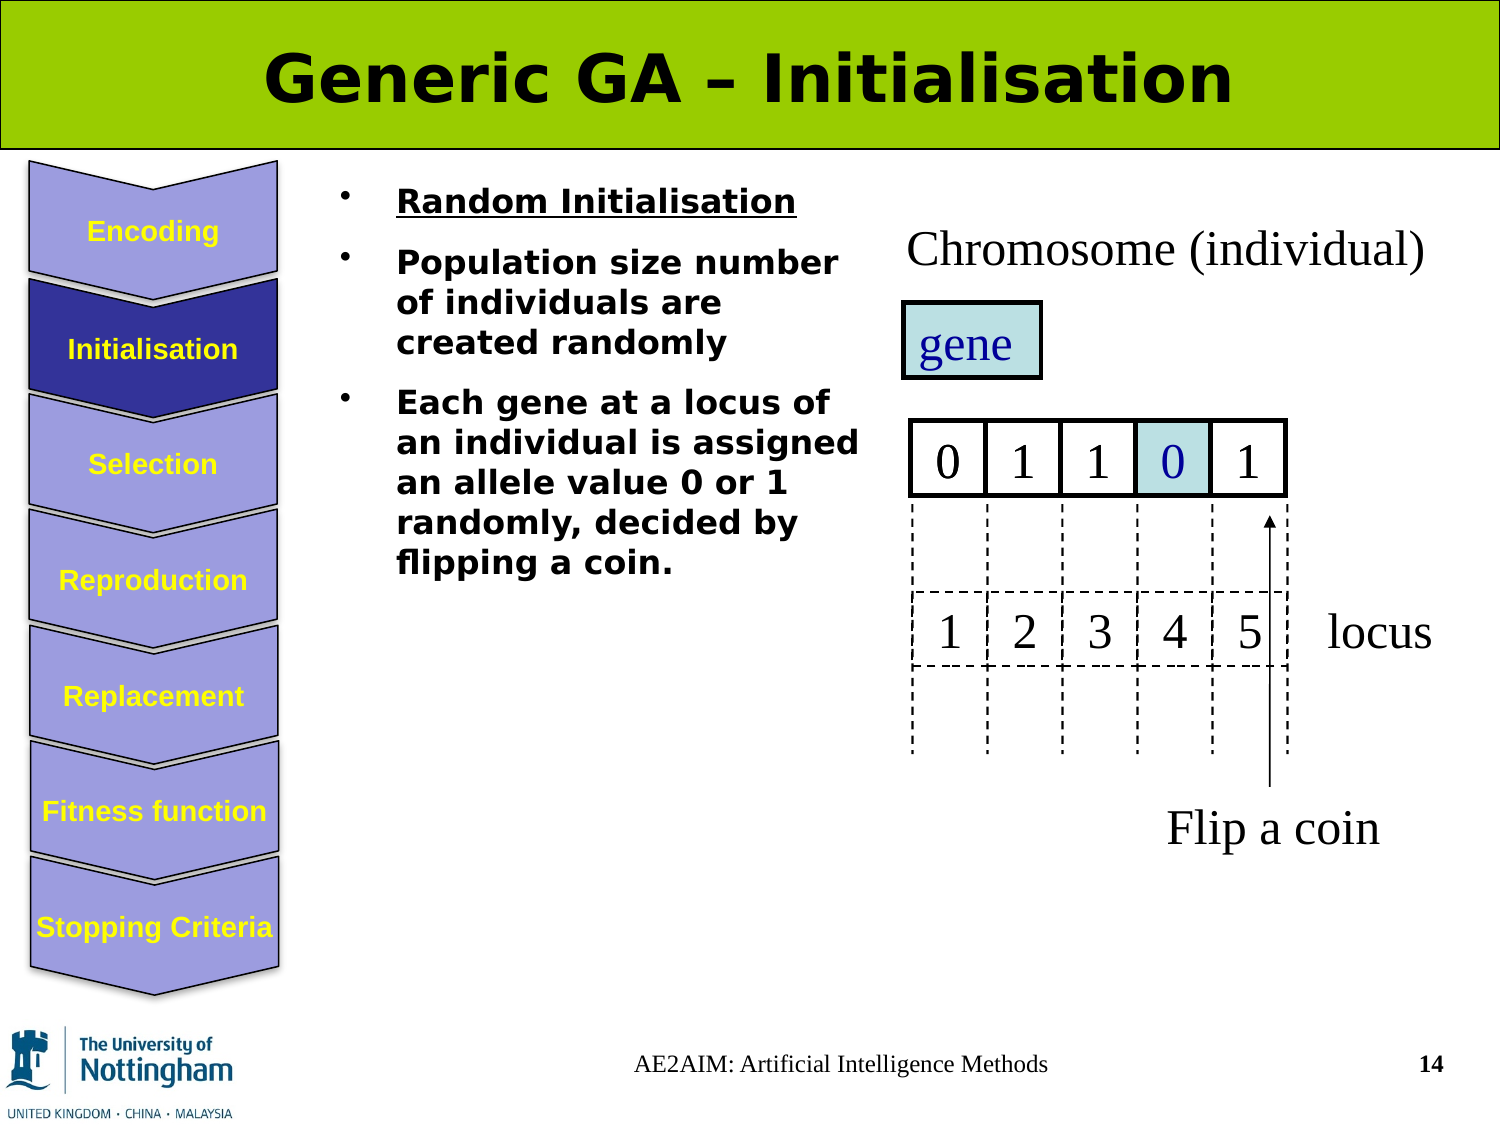

# Generic GA – Initialisation
Encoding
Initialisation
Selection
Reproduction
Replacement
Fitness function
Stopping Criteria
Random Initialisation
Population size number of individuals are created randomly
Each gene at a locus of an individual is assigned an allele value 0 or 1 randomly, decided by flipping a coin.
Chromosome (individual)
gene
0
1
1
0
1
0
1
1
0
1
0

1
2
3
4
5
locus

Flip a coin
AE2AIM: Artificial Intelligence Methods
14